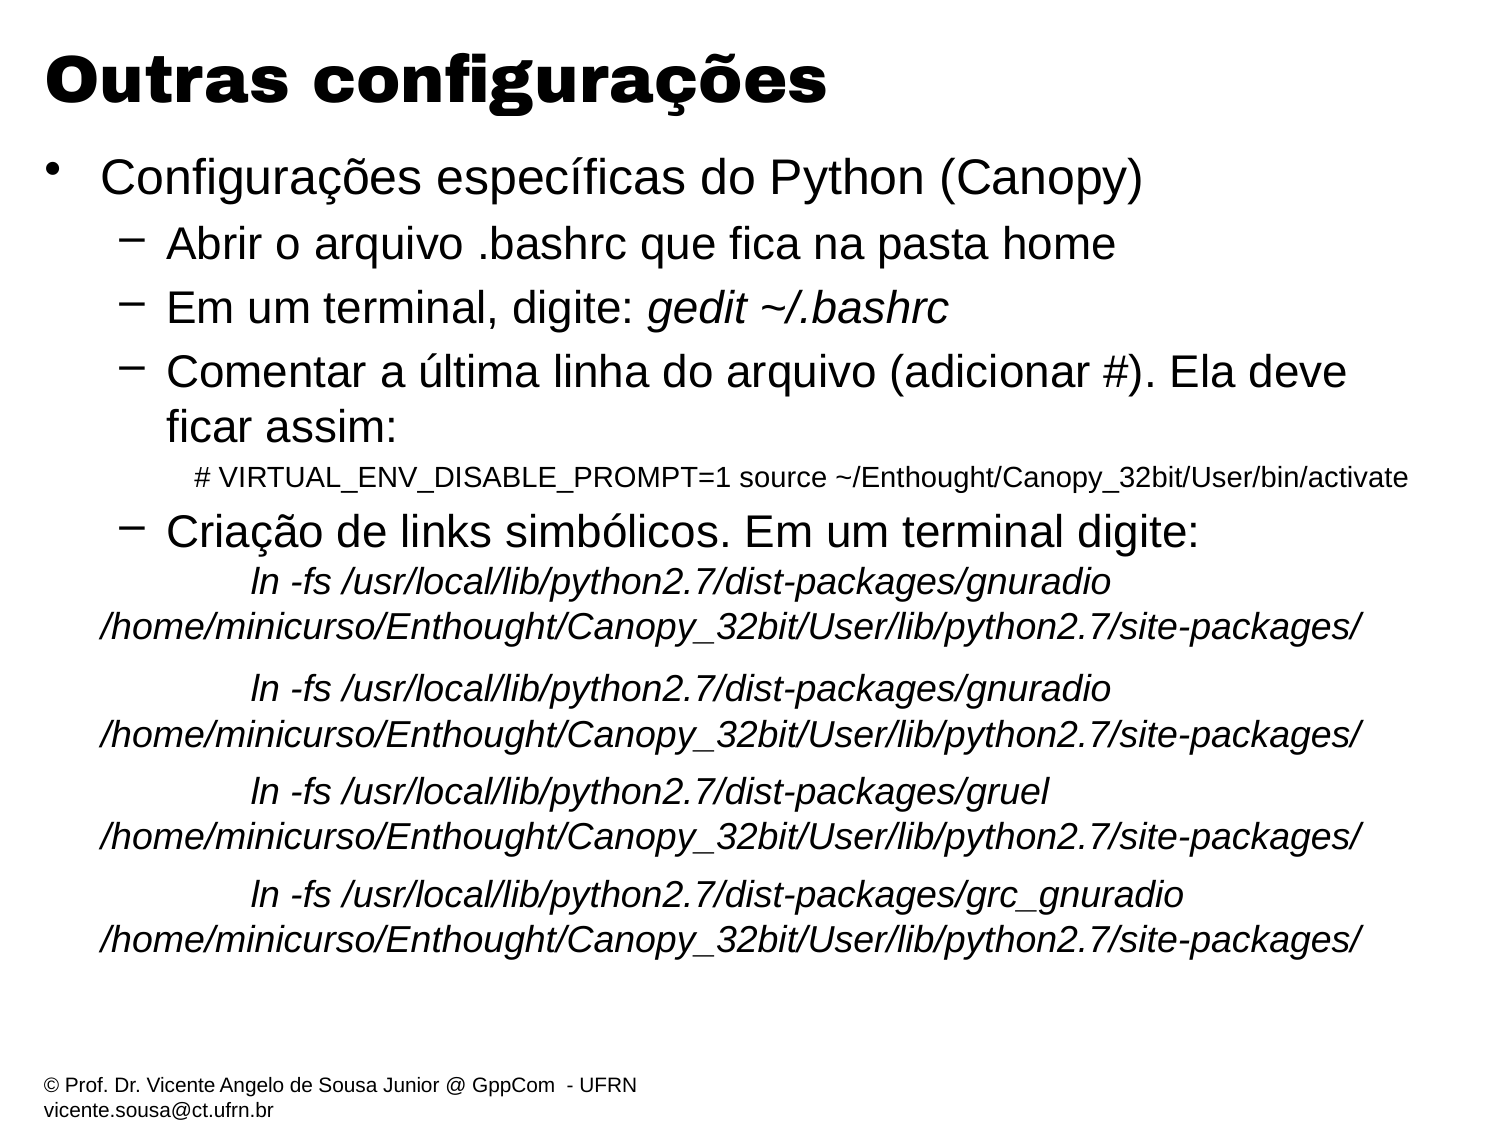

# Outras configurações
Configurações específicas do Python (Canopy)
Abrir o arquivo .bashrc que fica na pasta home
Em um terminal, digite: gedit ~/.bashrc
Comentar a última linha do arquivo (adicionar #). Ela deve ficar assim:
# VIRTUAL_ENV_DISABLE_PROMPT=1 source ~/Enthought/Canopy_32bit/User/bin/activate
Criação de links simbólicos. Em um terminal digite:
		ln -fs /usr/local/lib/python2.7/dist-packages/gnuradio /home/minicurso/Enthought/Canopy_32bit/User/lib/python2.7/site-packages/
 		ln -fs /usr/local/lib/python2.7/dist-packages/gnuradio /home/minicurso/Enthought/Canopy_32bit/User/lib/python2.7/site-packages/
		ln -fs /usr/local/lib/python2.7/dist-packages/gruel /home/minicurso/Enthought/Canopy_32bit/User/lib/python2.7/site-packages/
		ln -fs /usr/local/lib/python2.7/dist-packages/grc_gnuradio /home/minicurso/Enthought/Canopy_32bit/User/lib/python2.7/site-packages/